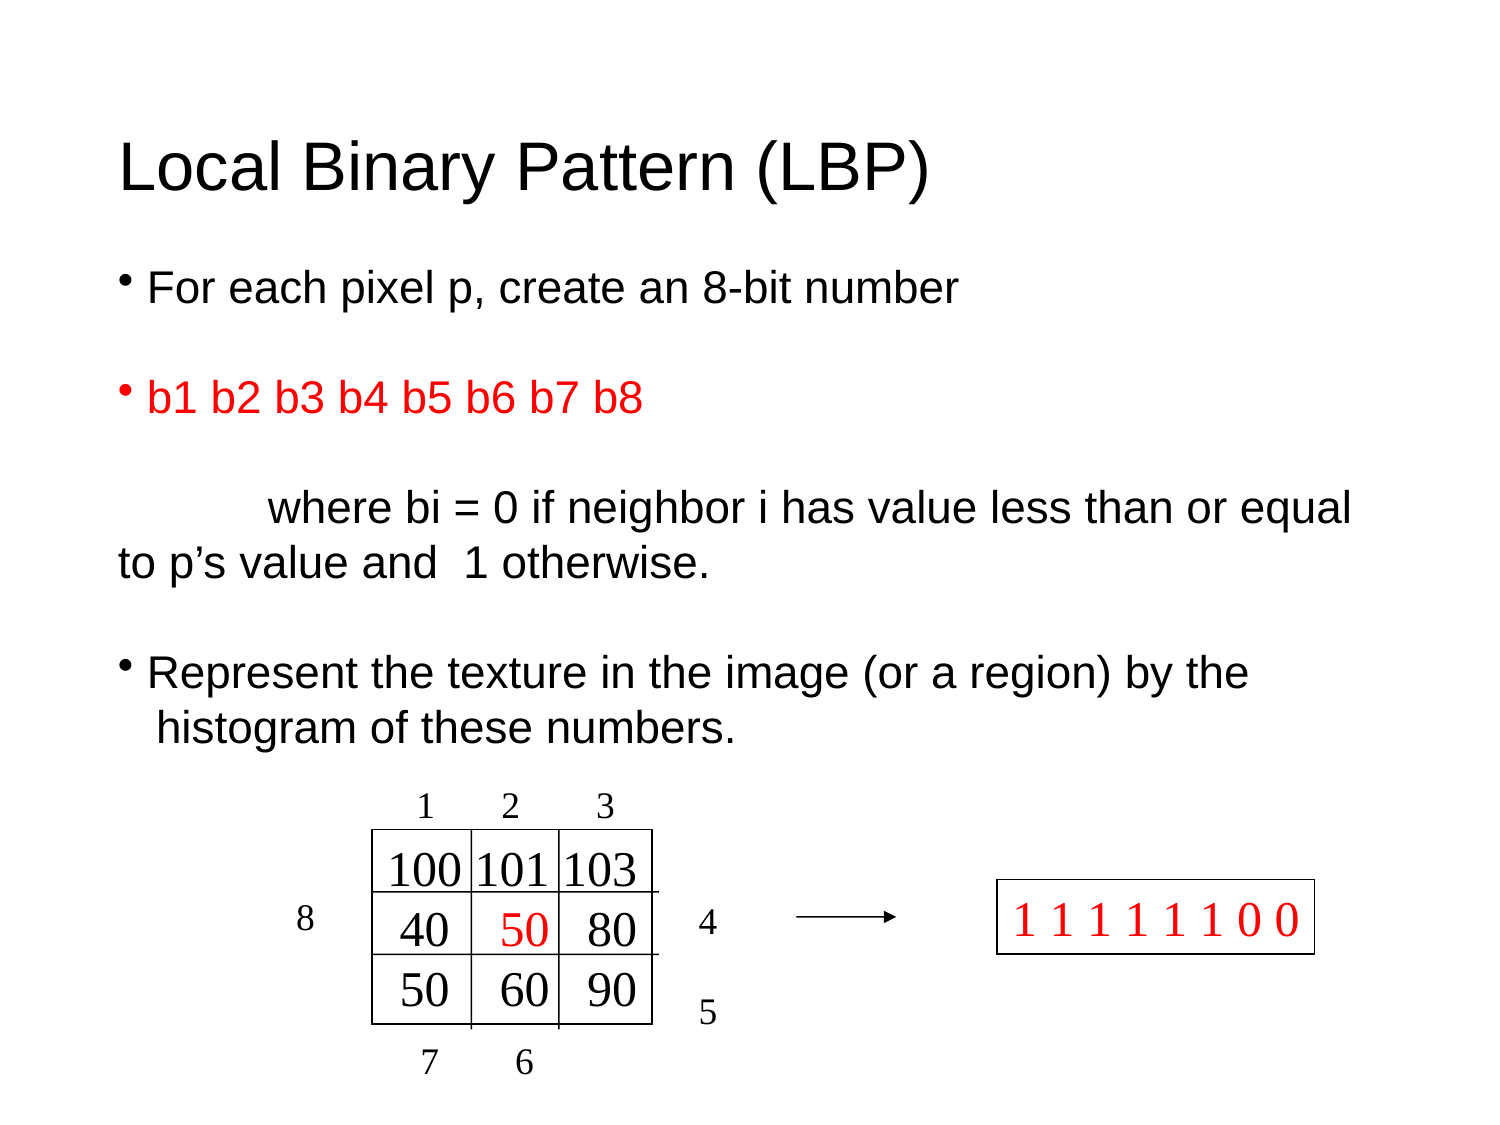

# Local Binary Pattern (LBP)
 For each pixel p, create an 8-bit number

 b1 b2 b3 b4 b5 b6 b7 b8

	where bi = 0 if neighbor i has value less than or equal to p’s value and  1 otherwise.

 Represent the texture in the image (or a region) by the
   histogram of these numbers.
  1       2        3
100 101 103
 40    50   80
 50    60   90

4

5
8

 7        6
1 1 1 1 1 1 0 0